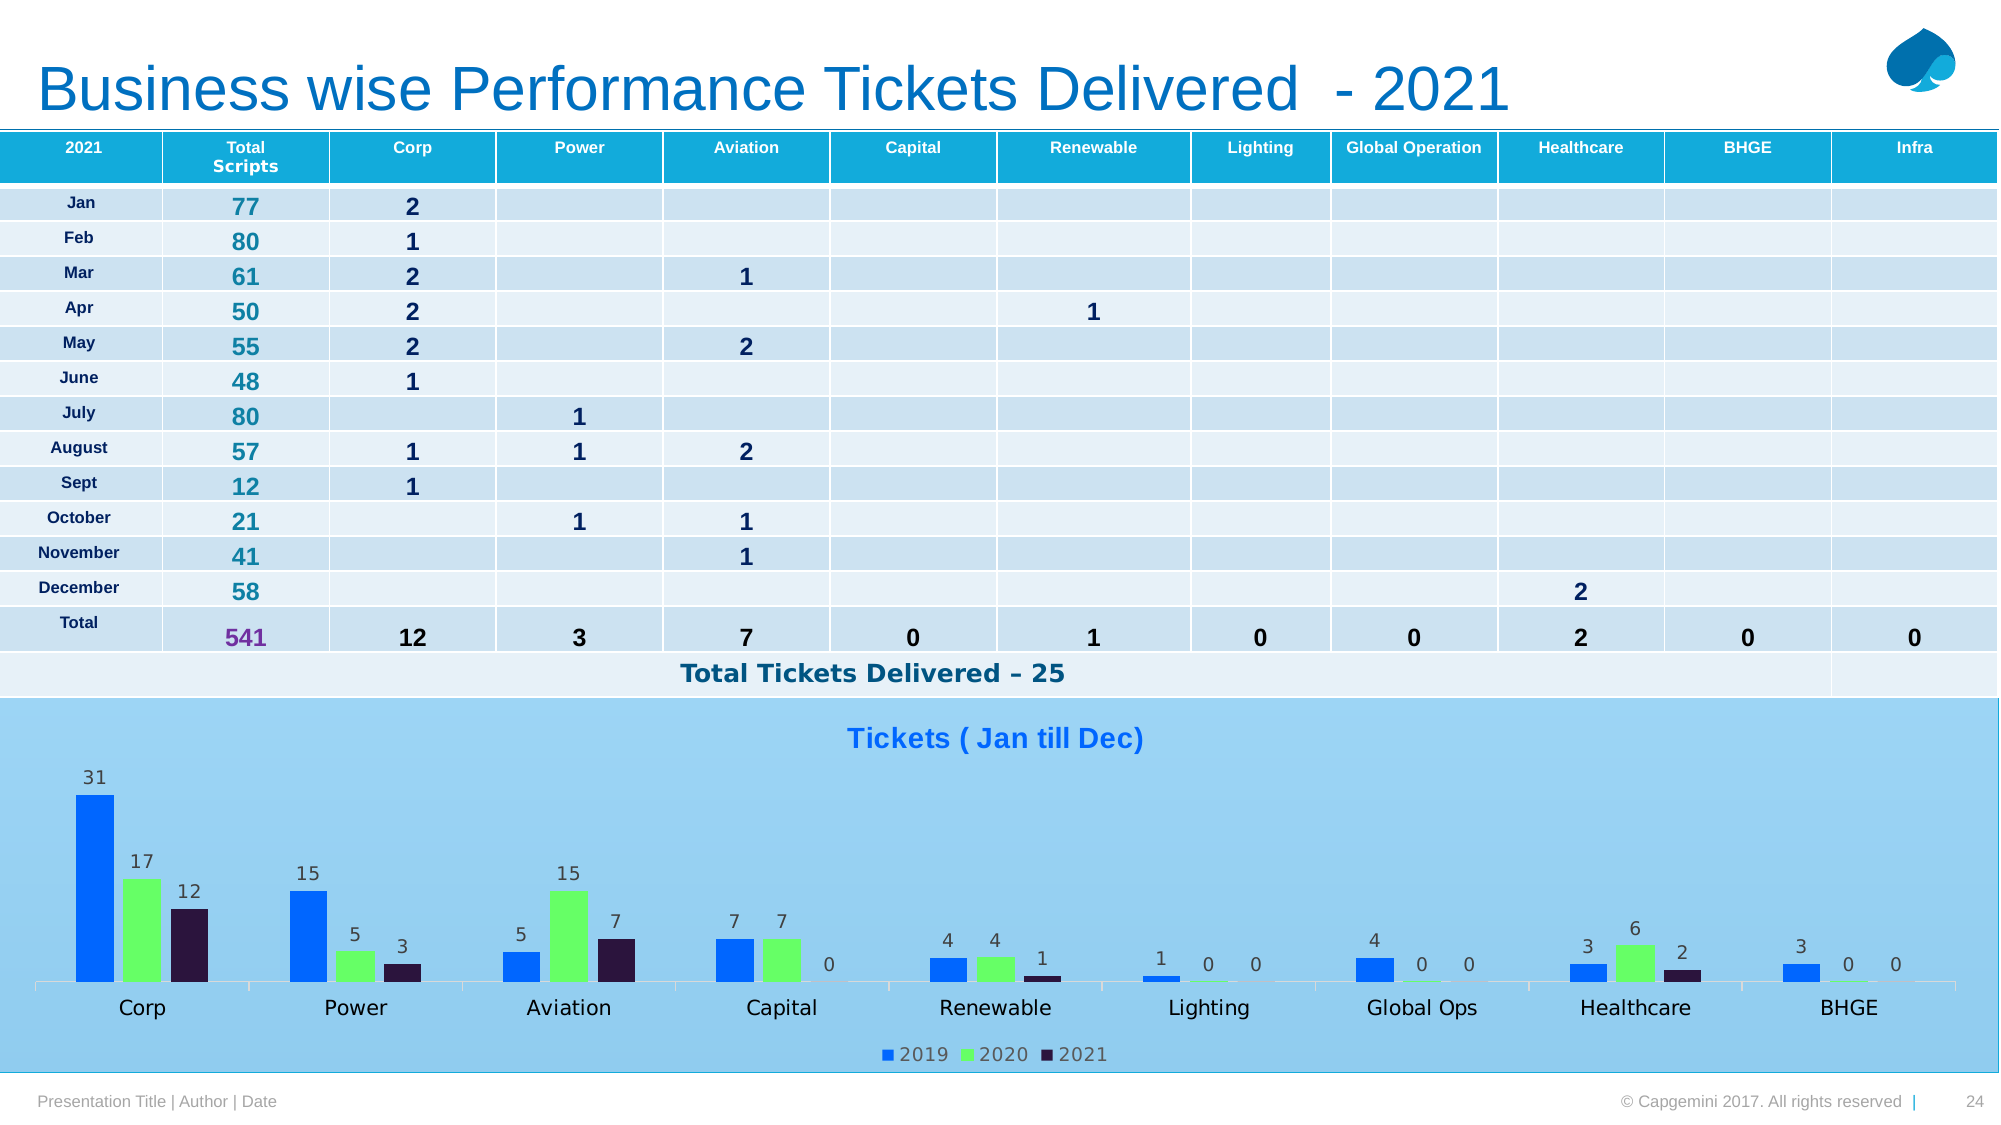

# Business wise Performance Tickets Delivered  - 2021
| 2021 | Total Scripts | Corp | Power | Aviation | Capital | Renewable | Lighting | Global Operation | Healthcare | BHGE | Infra |
| --- | --- | --- | --- | --- | --- | --- | --- | --- | --- | --- | --- |
| Jan | 77 | 2 |  |  |  |  |  |  |  |  |  |
| Feb | 80 | 1 |  |  |  |  |  |  |  |  |  |
| Mar | 61 | 2 |  | 1 |  |  |  |  |  |  |  |
| Apr | 50 | 2 |  |  |  | 1 |  |  |  |  |  |
| May | 55 | 2 |  | 2 |  |  |  |  |  |  |  |
| June | 48 | 1 |  |  |  |  |  |  |  |  |  |
| July | 80 |  | 1 |  |  |  |  |  |  |  |  |
| August | 57 | 1 | 1 | 2 |  |  |  |  |  |  |  |
| Sept | 12 | 1 |  |  |  |  |  |  |  |  |  |
| October | 21 |  | 1 | 1 |  |  |  |  |  |  |  |
| November | 41 |  |  | 1 |  |  |  |  |  |  |  |
| December | 58 |  |  |  |  |  |  |  | 2 |  |  |
| Total | 541 | 12 | 3 | 7 | 0 | 1 | 0 | 0 | 2 | 0 | 0 |
| Total Tickets Delivered – 25 |  |  |  |  |  |  |  |  |  |  |  |

### Chart: Tickets ( Jan till Dec)

| Category | 2019 | 2020 | 2021 |
|---|---|---|---|
| Corp | 31.0 | 17.0 | 12.0 |
| Power | 15.0 | 5.0 | 3.0 |
| Aviation | 5.0 | 15.0 | 7.0 |
| Capital | 7.0 | 7.0 | 0.0 |
| Renewable | 4.0 | 4.0 | 1.0 |
| Lighting | 1.0 | 0.0 | 0.0 |
| Global Ops | 4.0 | 0.0 | 0.0 |
| Healthcare | 3.0 | 6.0 | 2.0 |
| BHGE | 3.0 | 0.0 | 0.0 |